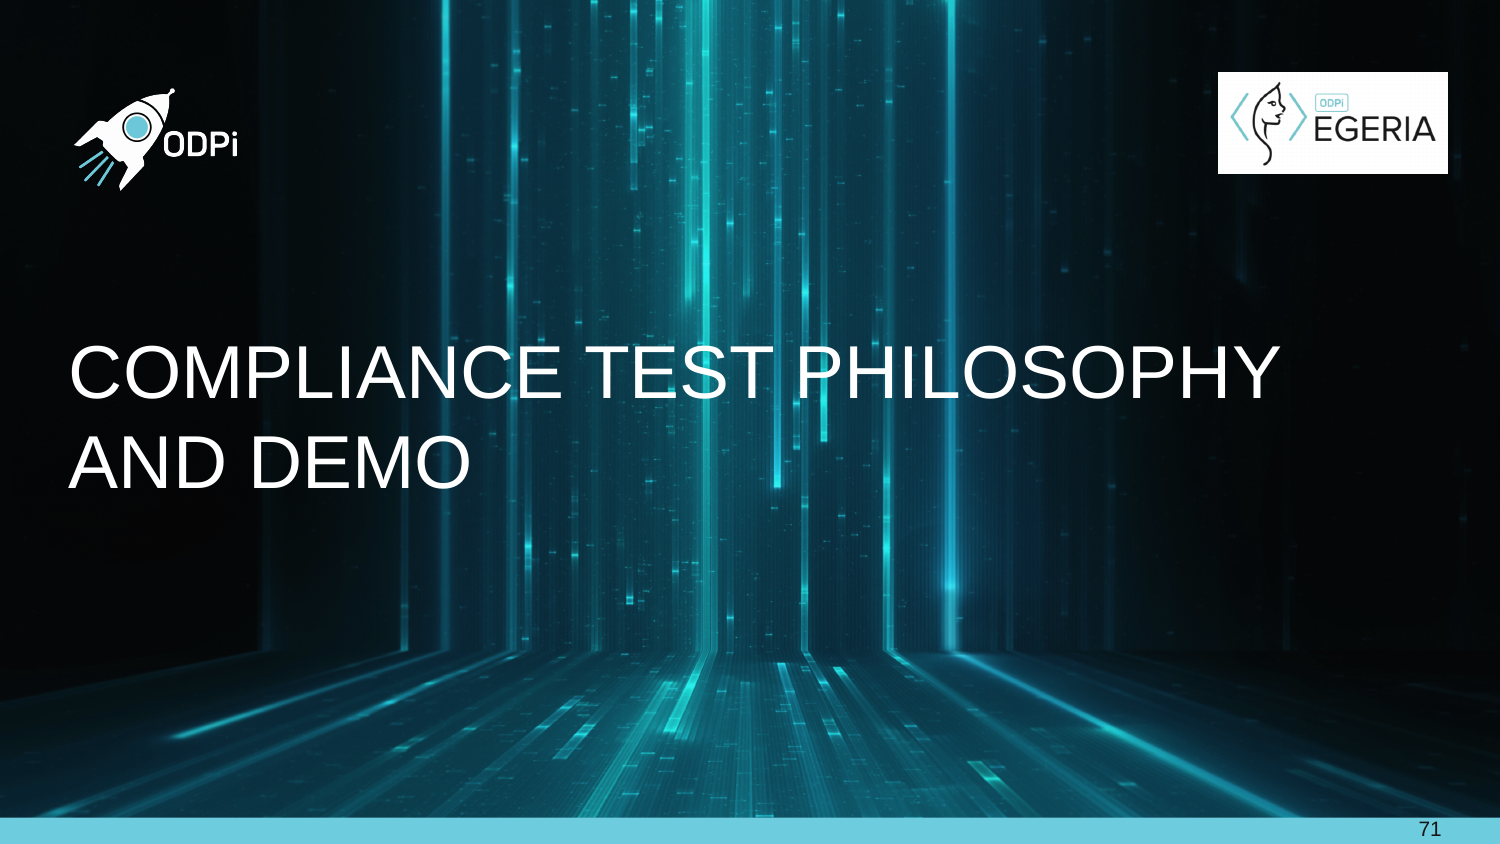

# Compliance test philosophy and demo
71